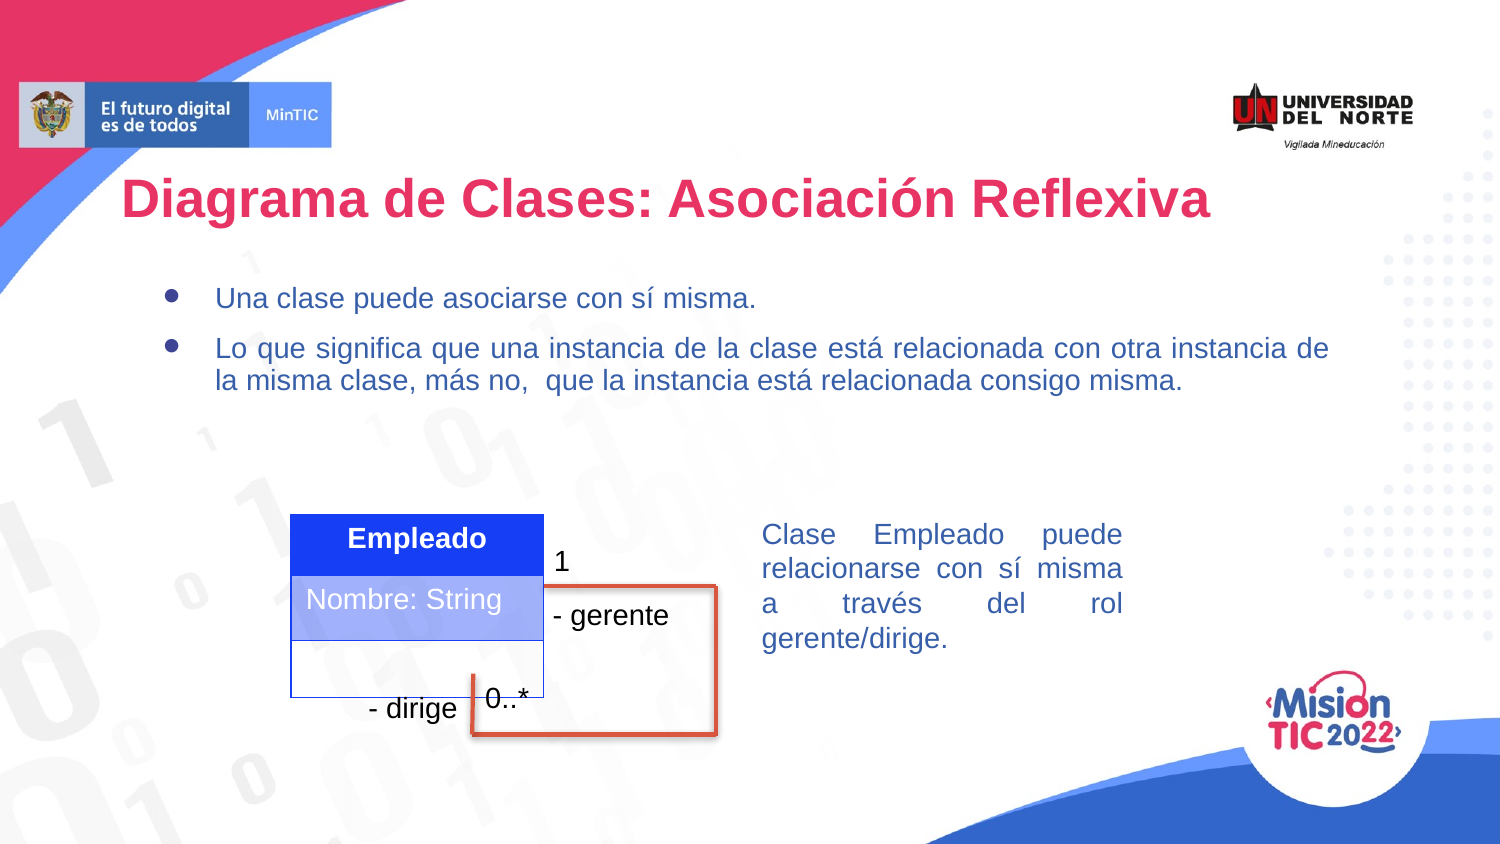

Diagrama de Clases: Asociación Reflexiva
Una clase puede asociarse con sí misma.
Lo que significa que una instancia de la clase está relacionada con otra instancia de la misma clase, más no,  que la instancia está relacionada consigo misma.
Clase Empleado puede relacionarse con sí misma a través del rol gerente/dirige.
| Empleado |
| --- |
| Nombre: String |
|  |
1
- gerente
0..*
- dirige